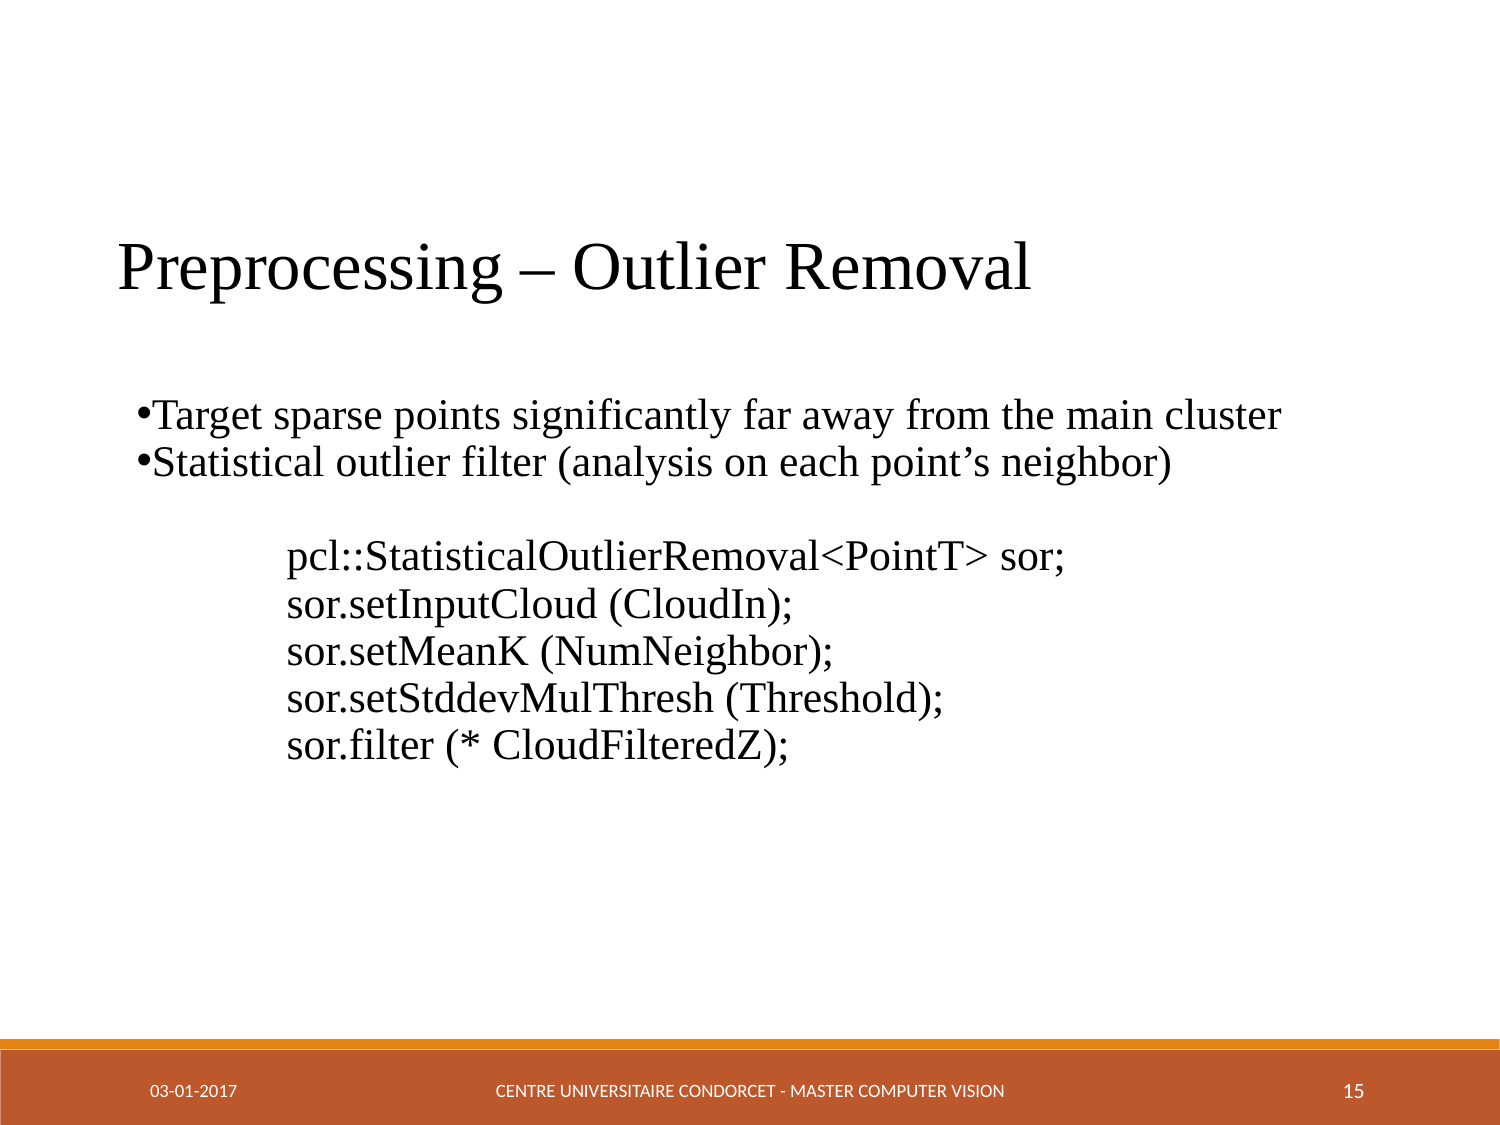

Preprocessing – Outlier Removal

Target sparse points significantly far away from the main cluster
Statistical outlier filter (analysis on each point’s neighbor)

	pcl::StatisticalOutlierRemoval<PointT> sor;
	sor.setInputCloud (CloudIn);
	sor.setMeanK (NumNeighbor);
	sor.setStddevMulThresh (Threshold);
	sor.filter (* CloudFilteredZ);

03-01-2017
Centre Universitaire Condorcet - Master Computer Vision
15